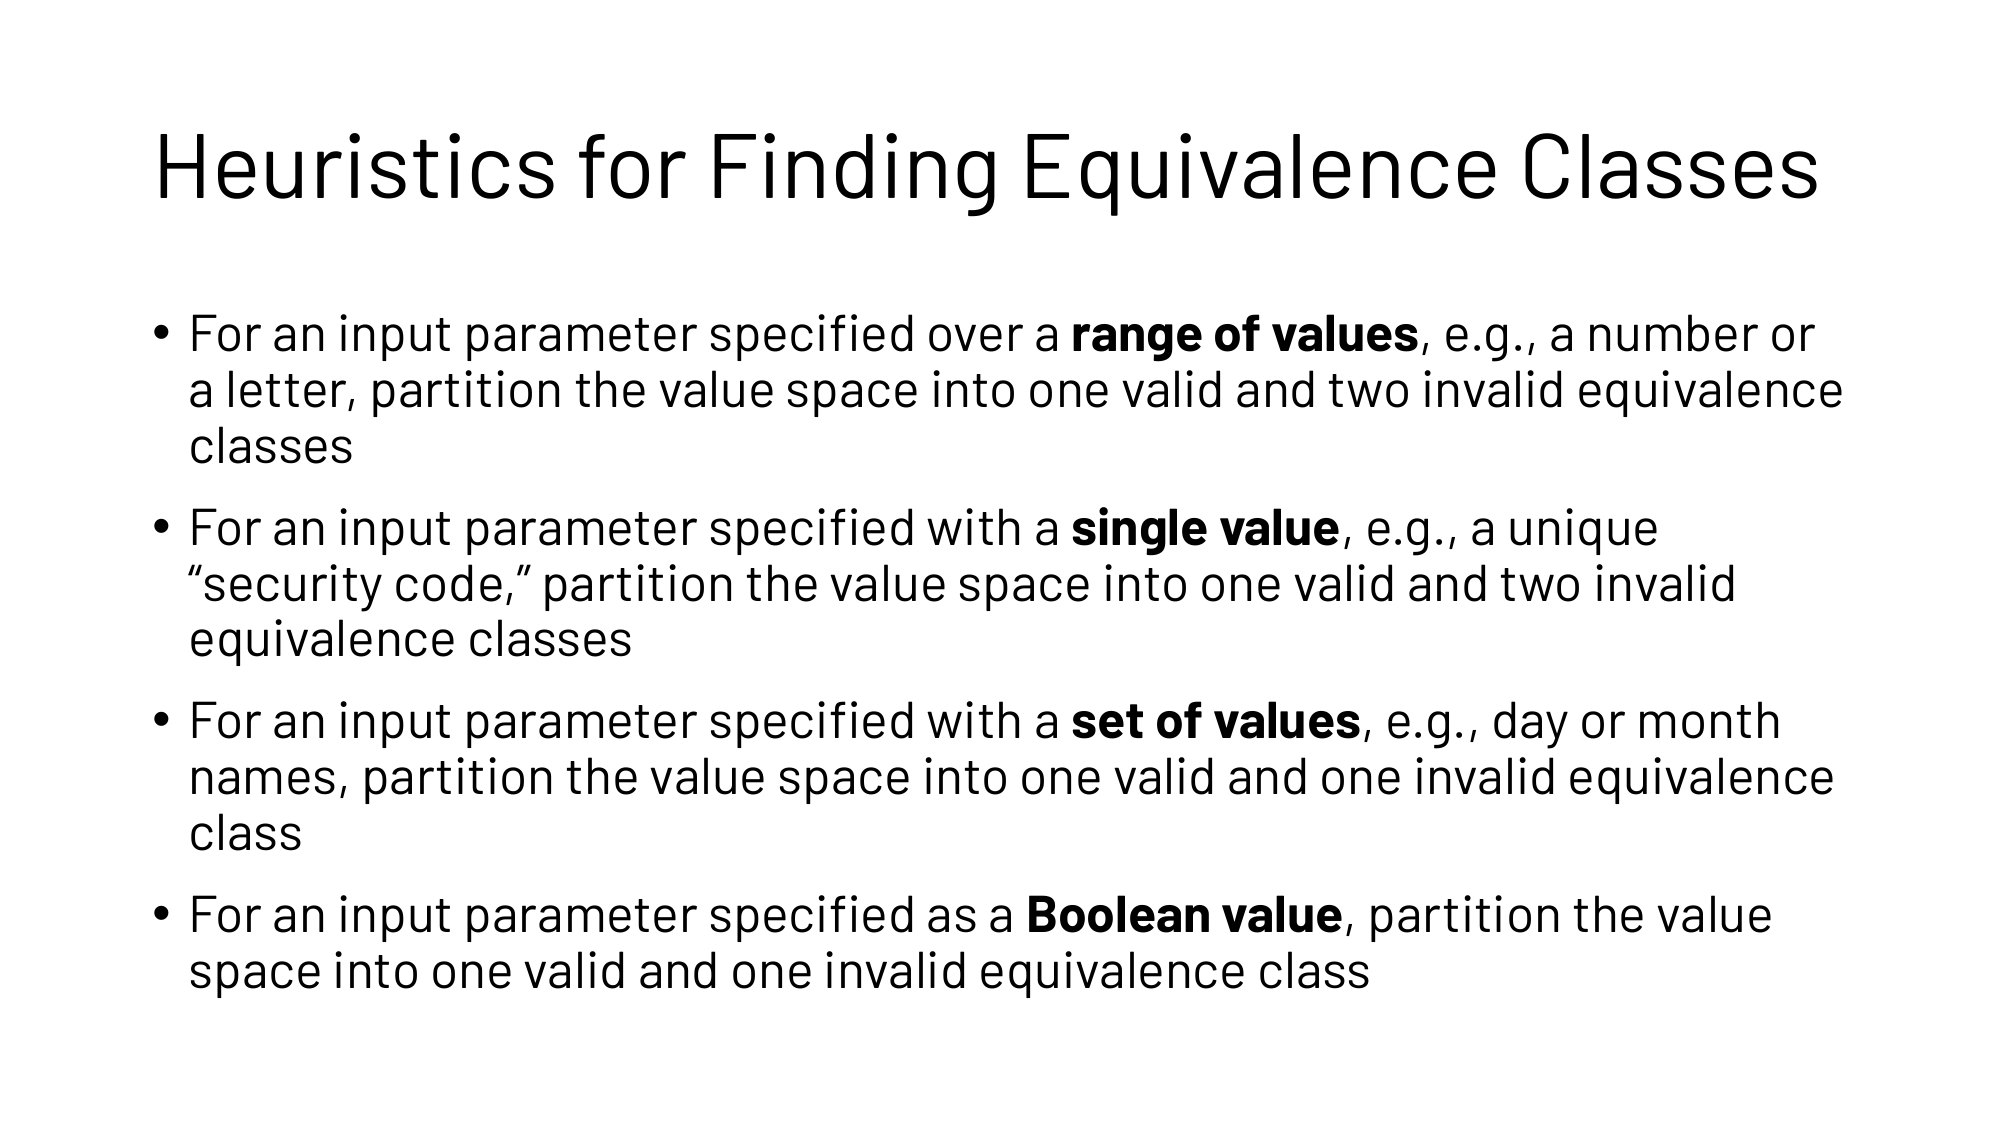

# Heuristics for Finding Equivalence Classes
For an input parameter specified over a range of values, e.g., a number or a letter, partition the value space into one valid and two invalid equivalence classes
For an input parameter specified with a single value, e.g., a unique “security code,” partition the value space into one valid and two invalid equivalence classes
For an input parameter specified with a set of values, e.g., day or month names, partition the value space into one valid and one invalid equivalence class
For an input parameter specified as a Boolean value, partition the value space into one valid and one invalid equivalence class